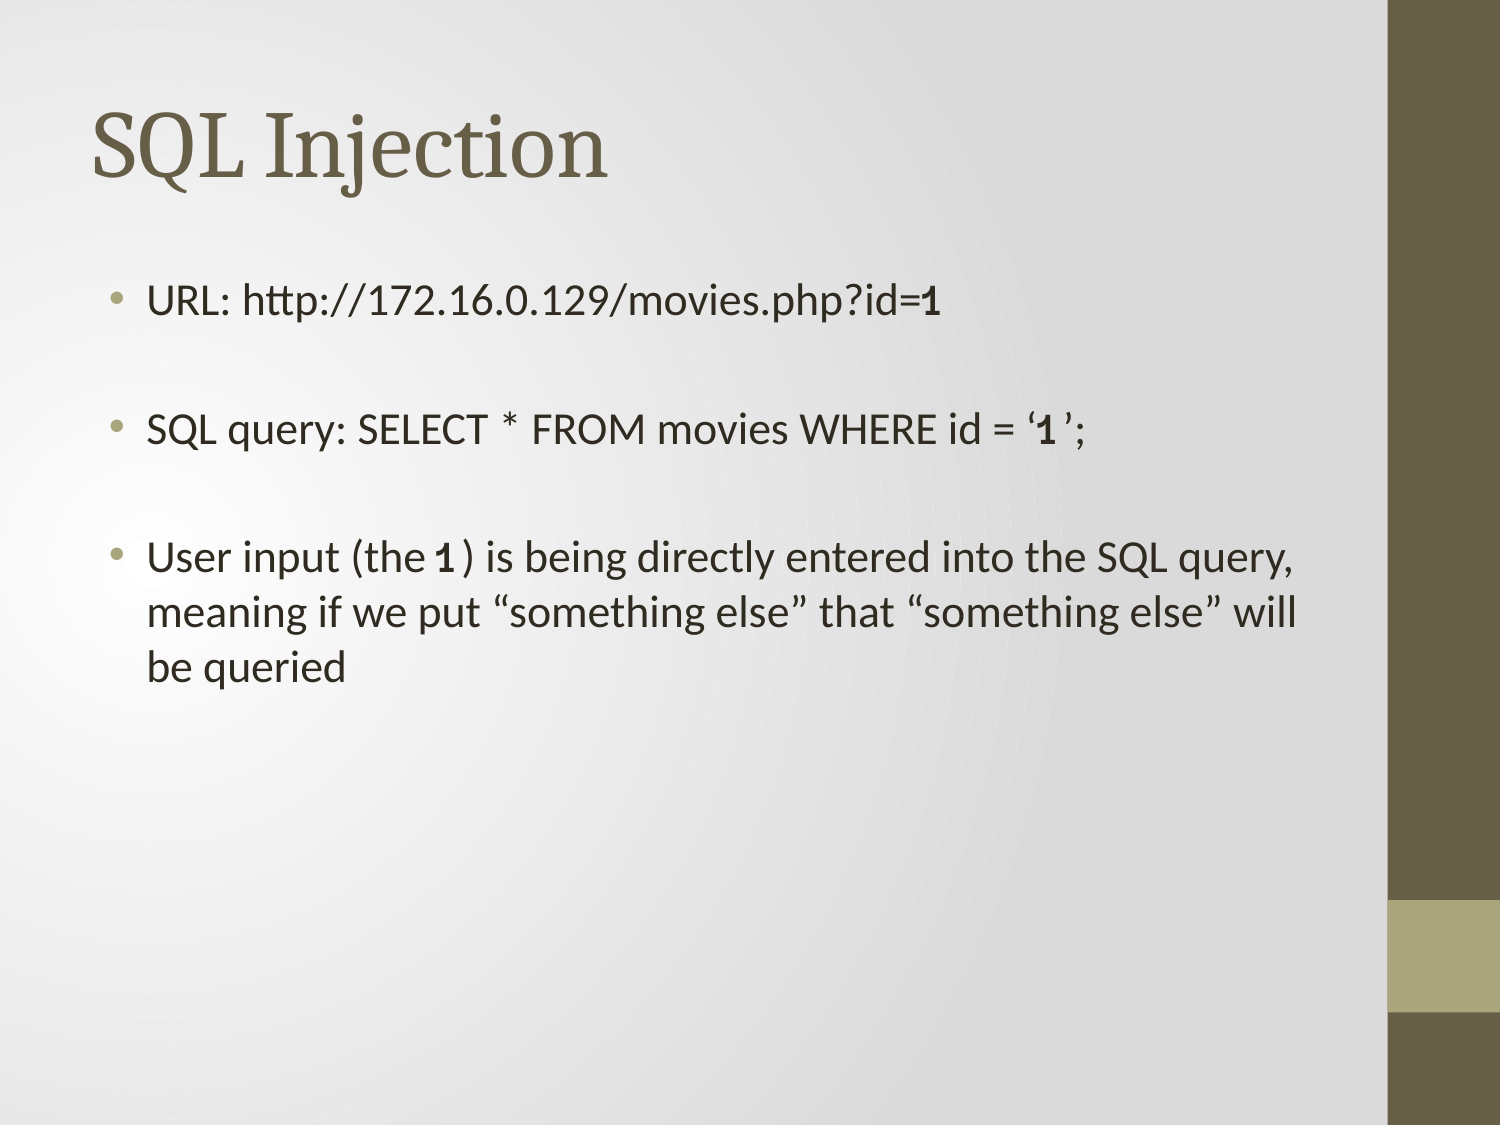

# SQL Injection
URL: http://172.16.0.129/movies.php?id=1

SQL query: SELECT * FROM movies WHERE id = ‘1’;

User input (the 1) is being directly entered into the SQL query, meaning if we put “something else” that “something else” will be queried